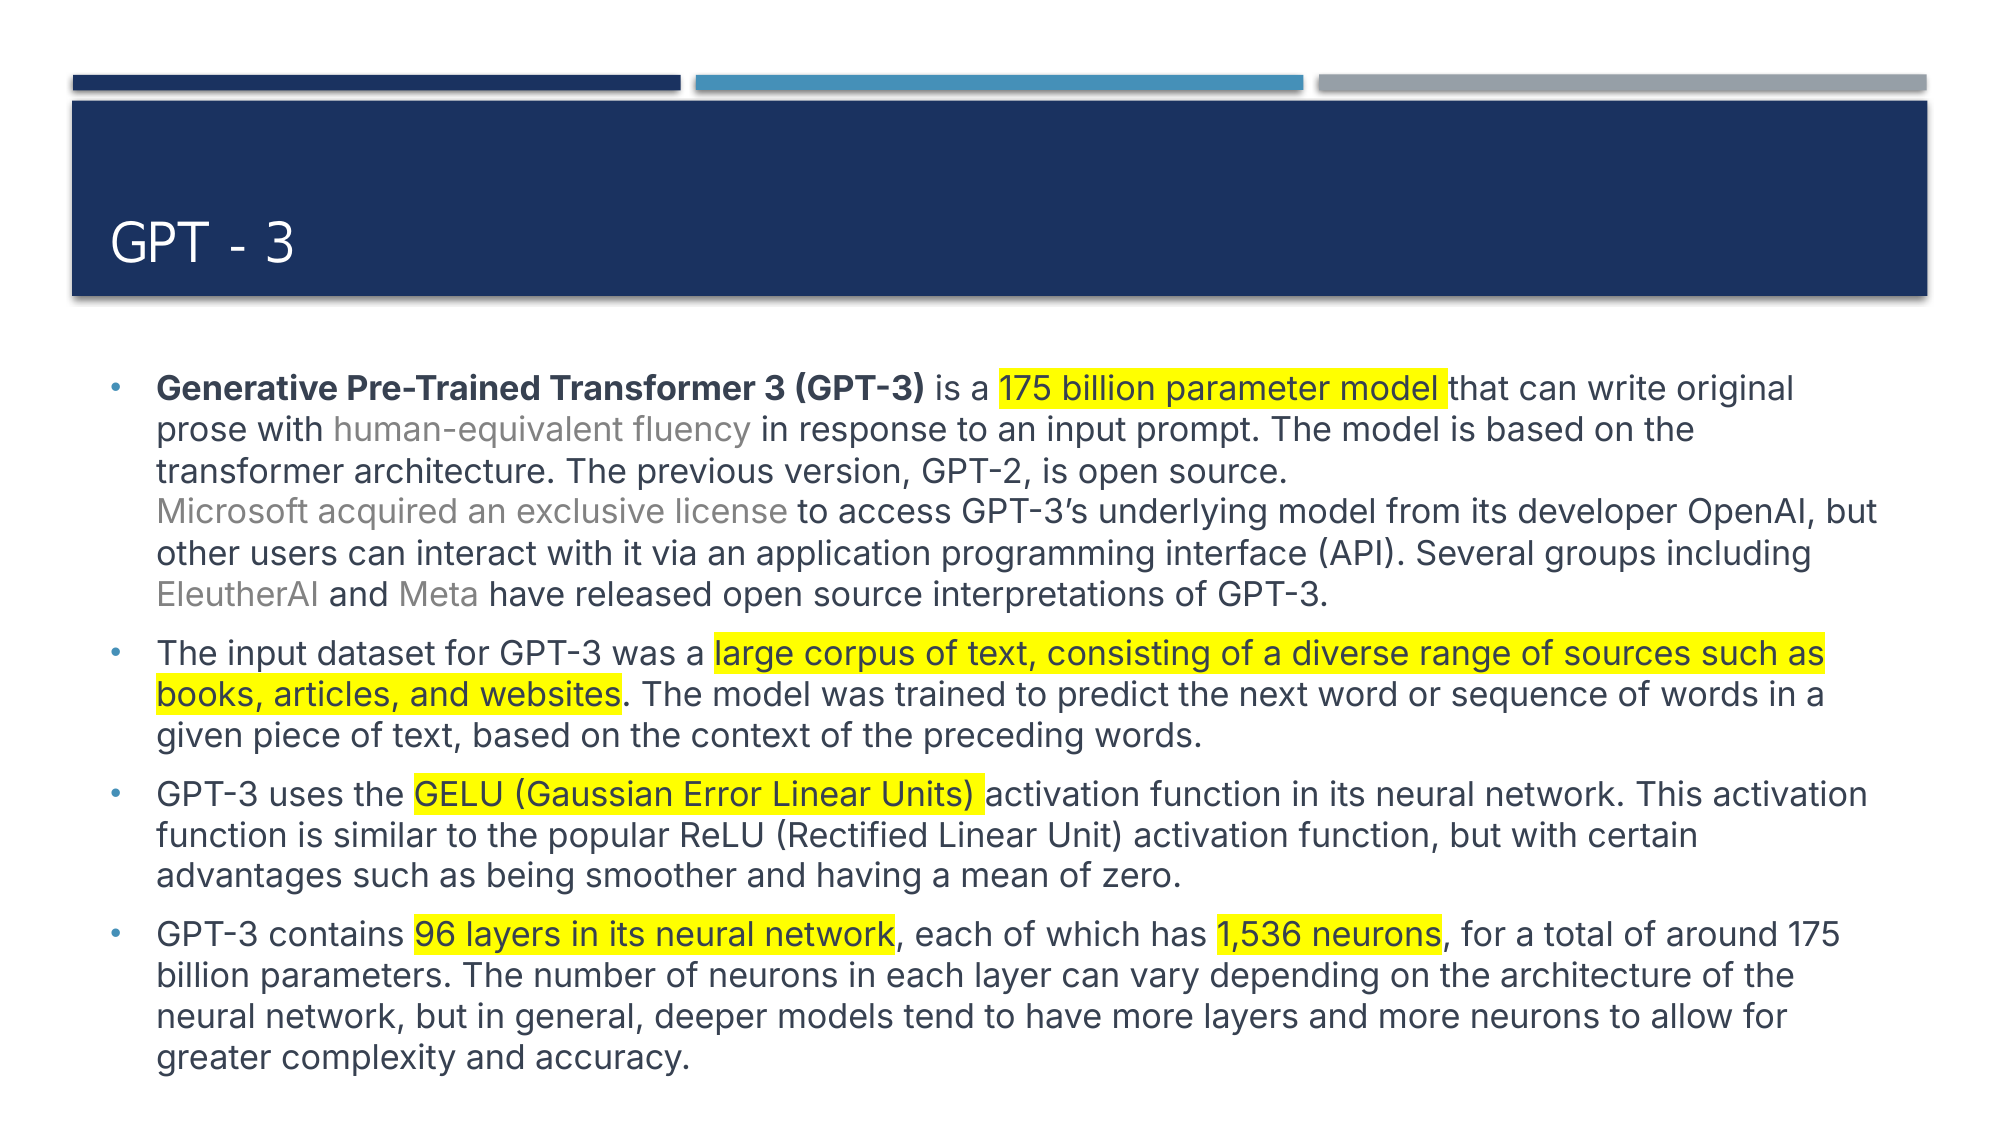

# GPT - 3
Generative Pre-Trained Transformer 3 (GPT-3) is a 175 billion parameter model that can write original prose with human-equivalent fluency in response to an input prompt. The model is based on the transformer architecture. The previous version, GPT-2, is open source. Microsoft acquired an exclusive license to access GPT-3’s underlying model from its developer OpenAI, but other users can interact with it via an application programming interface (API). Several groups including EleutherAI and Meta have released open source interpretations of GPT-3.
The input dataset for GPT-3 was a large corpus of text, consisting of a diverse range of sources such as books, articles, and websites. The model was trained to predict the next word or sequence of words in a given piece of text, based on the context of the preceding words.
GPT-3 uses the GELU (Gaussian Error Linear Units) activation function in its neural network. This activation function is similar to the popular ReLU (Rectified Linear Unit) activation function, but with certain advantages such as being smoother and having a mean of zero.
GPT-3 contains 96 layers in its neural network, each of which has 1,536 neurons, for a total of around 175 billion parameters. The number of neurons in each layer can vary depending on the architecture of the neural network, but in general, deeper models tend to have more layers and more neurons to allow for greater complexity and accuracy.